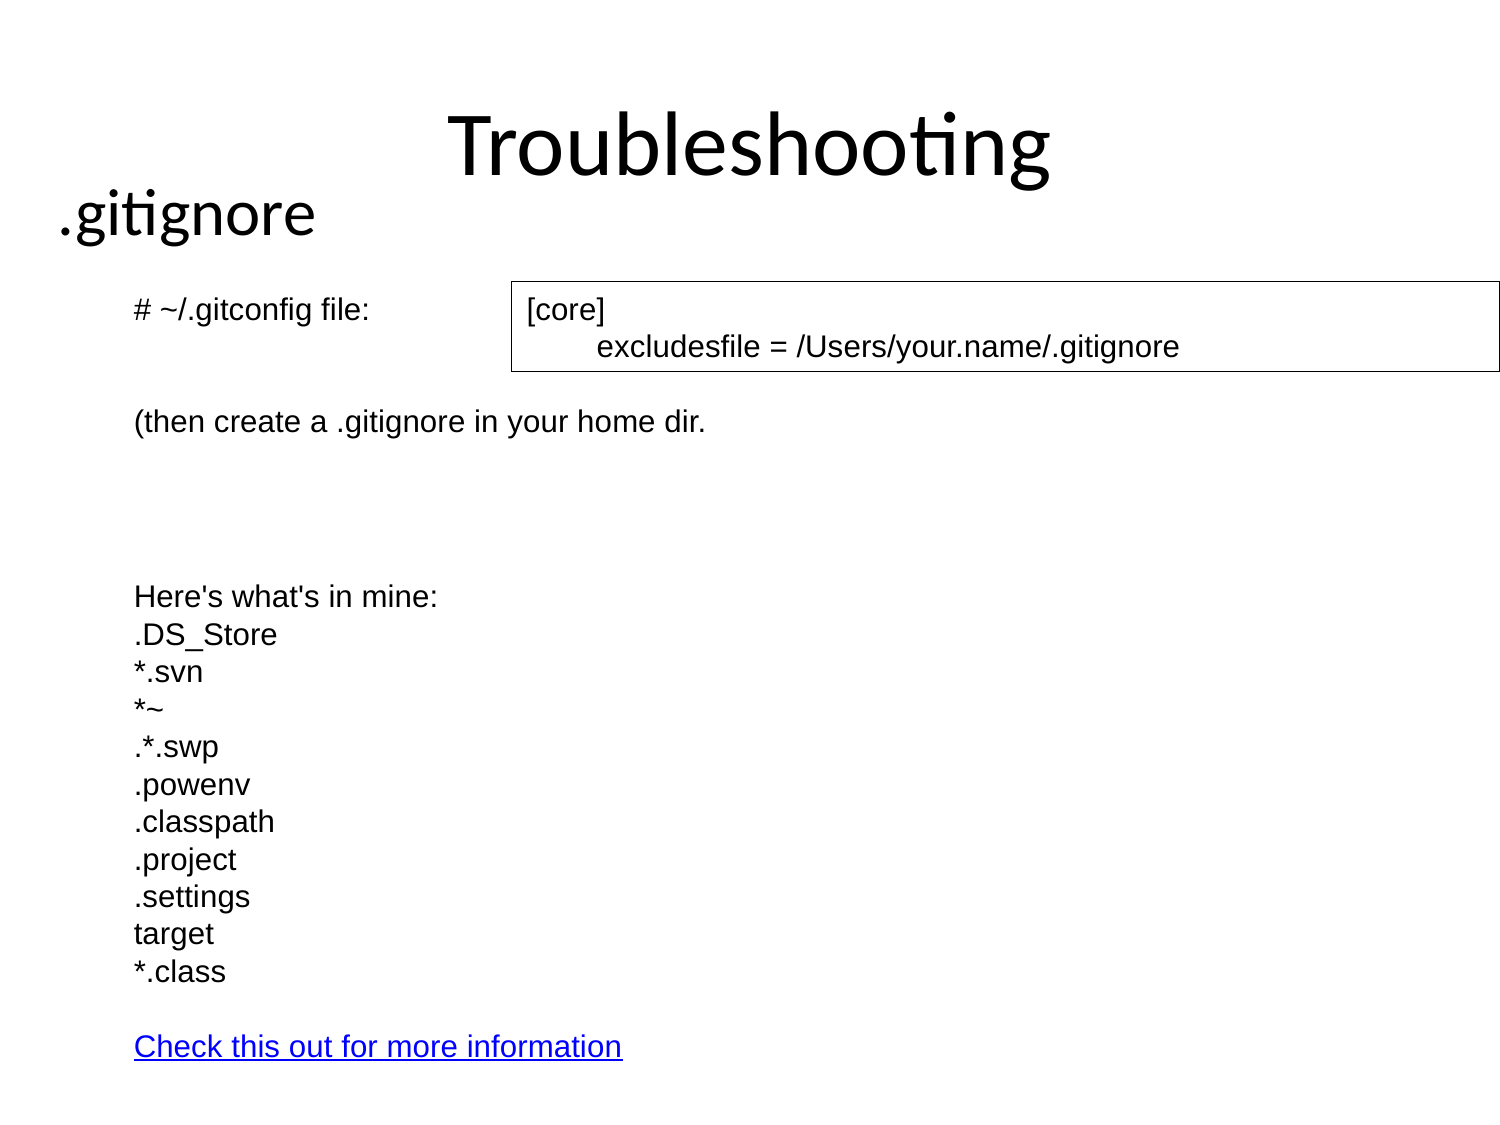

# Troubleshooting
.gitignore
# ~/.gitconfig file:

(then create a .gitignore in your home dir.

[core]
        excludesfile = /Users/your.name/.gitignore
Here's what's in mine:
.DS_Store
*.svn
*~
.*.swp
.powenv
.classpath
.project
.settings
target
*.class

Check this out for more information